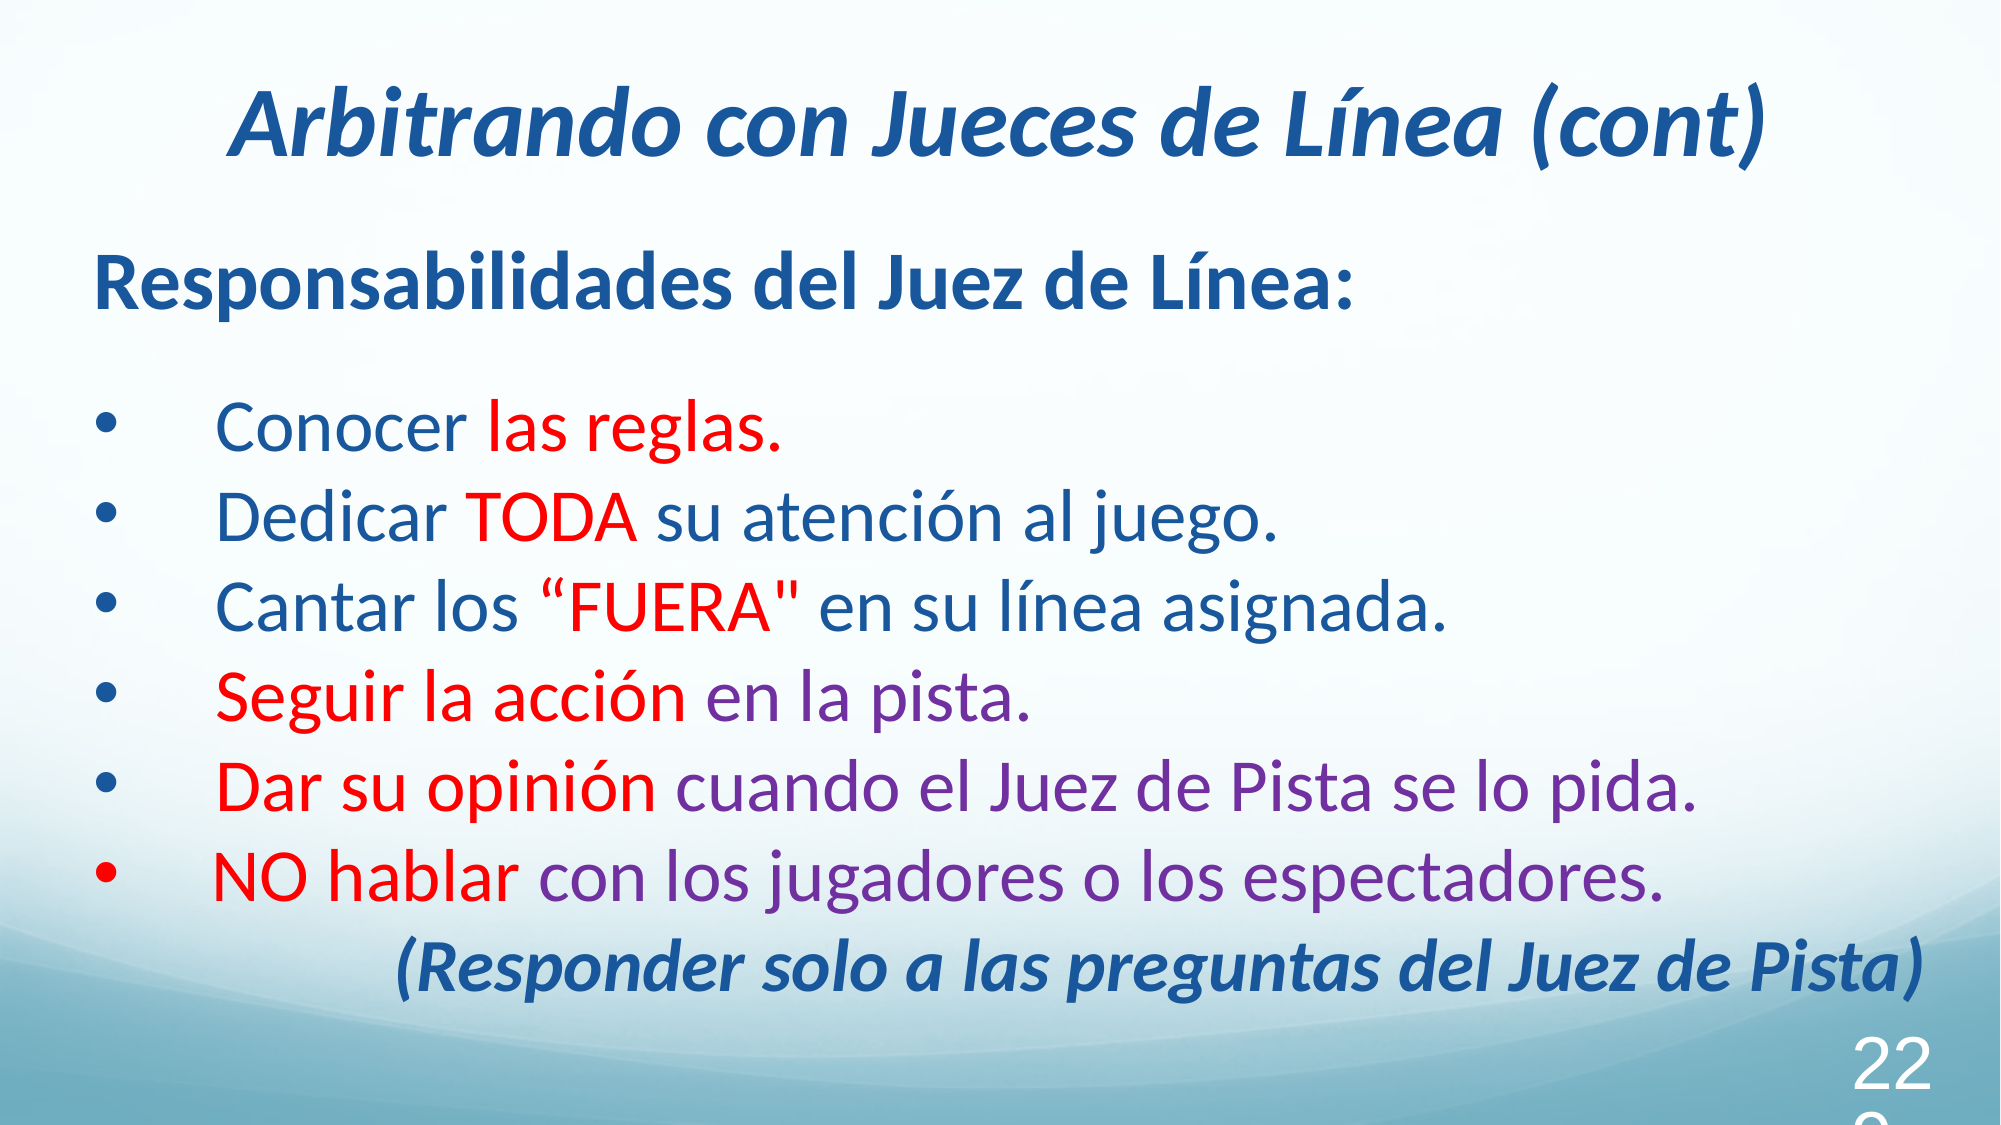

Arbitrando con Jueces de Línea (cont)

Responsabilidades del Juez de Línea:

  Conocer las reglas.
  Dedicar TODA su atención al juego.
  Cantar los “FUERA" en su línea asignada.
  Seguir la acción en la pista.
  Dar su opinión cuando el Juez de Pista se lo pida.
NO hablar con los jugadores o los espectadores.
		(Responder solo a las preguntas del Juez de Pista)
229